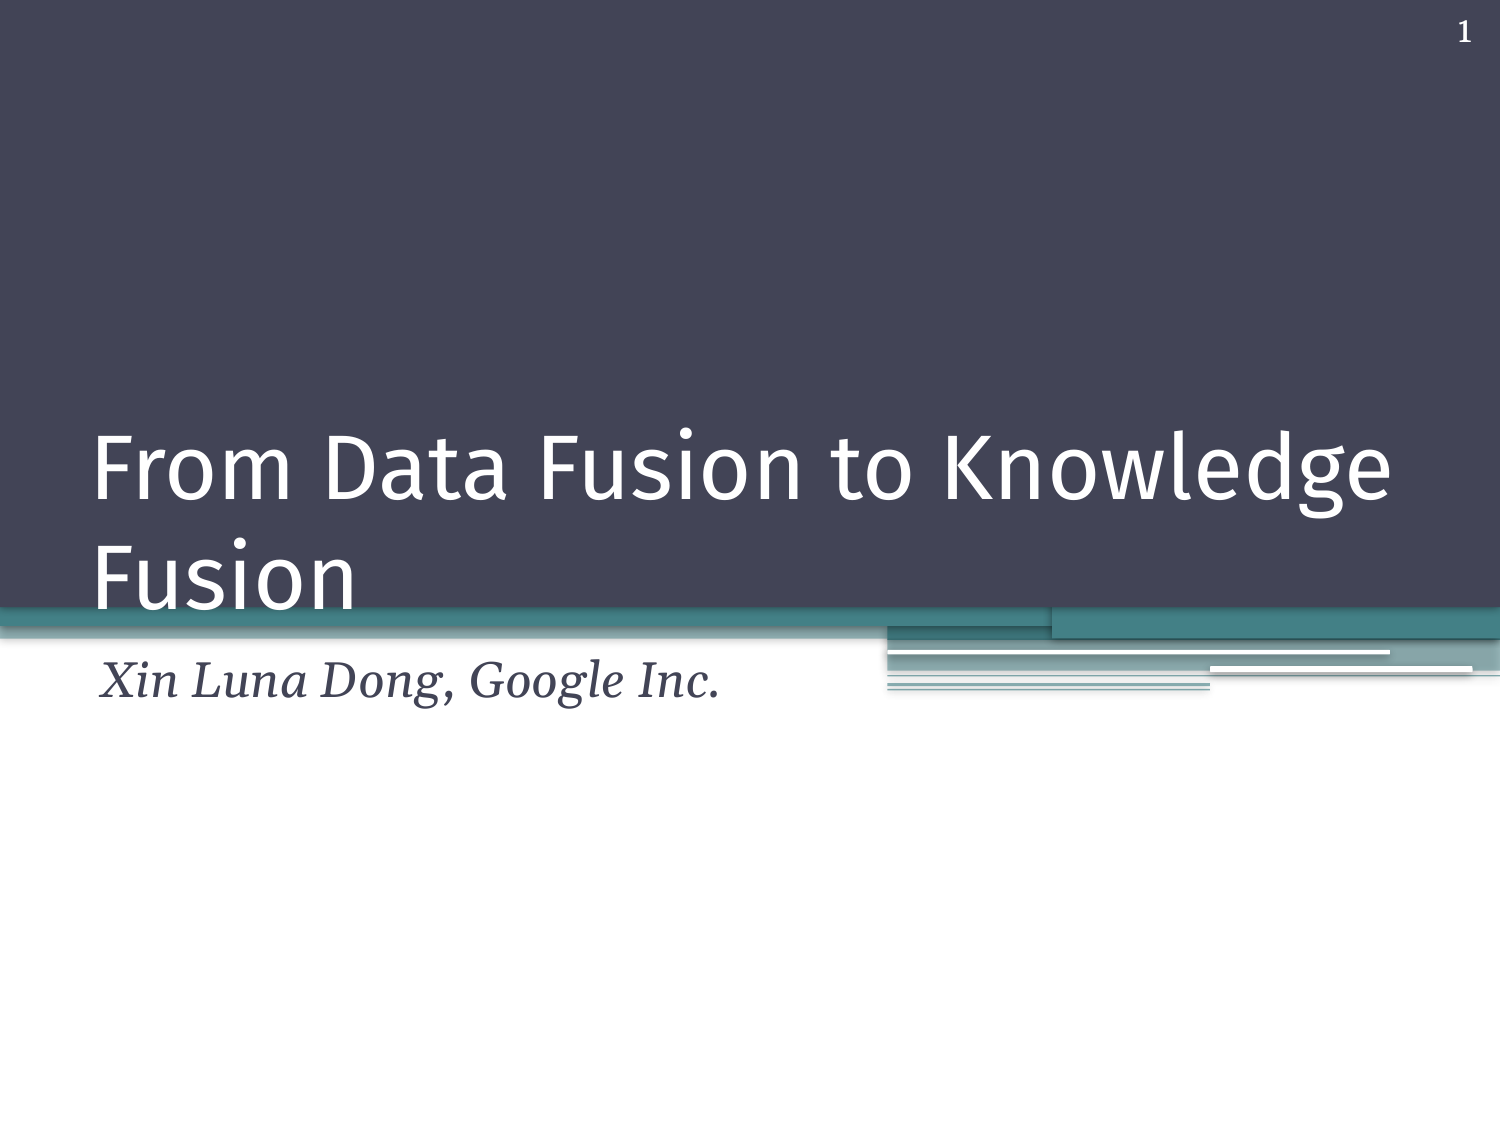

1
# From Data Fusion to Knowledge Fusion
Xin Luna Dong, Google Inc.